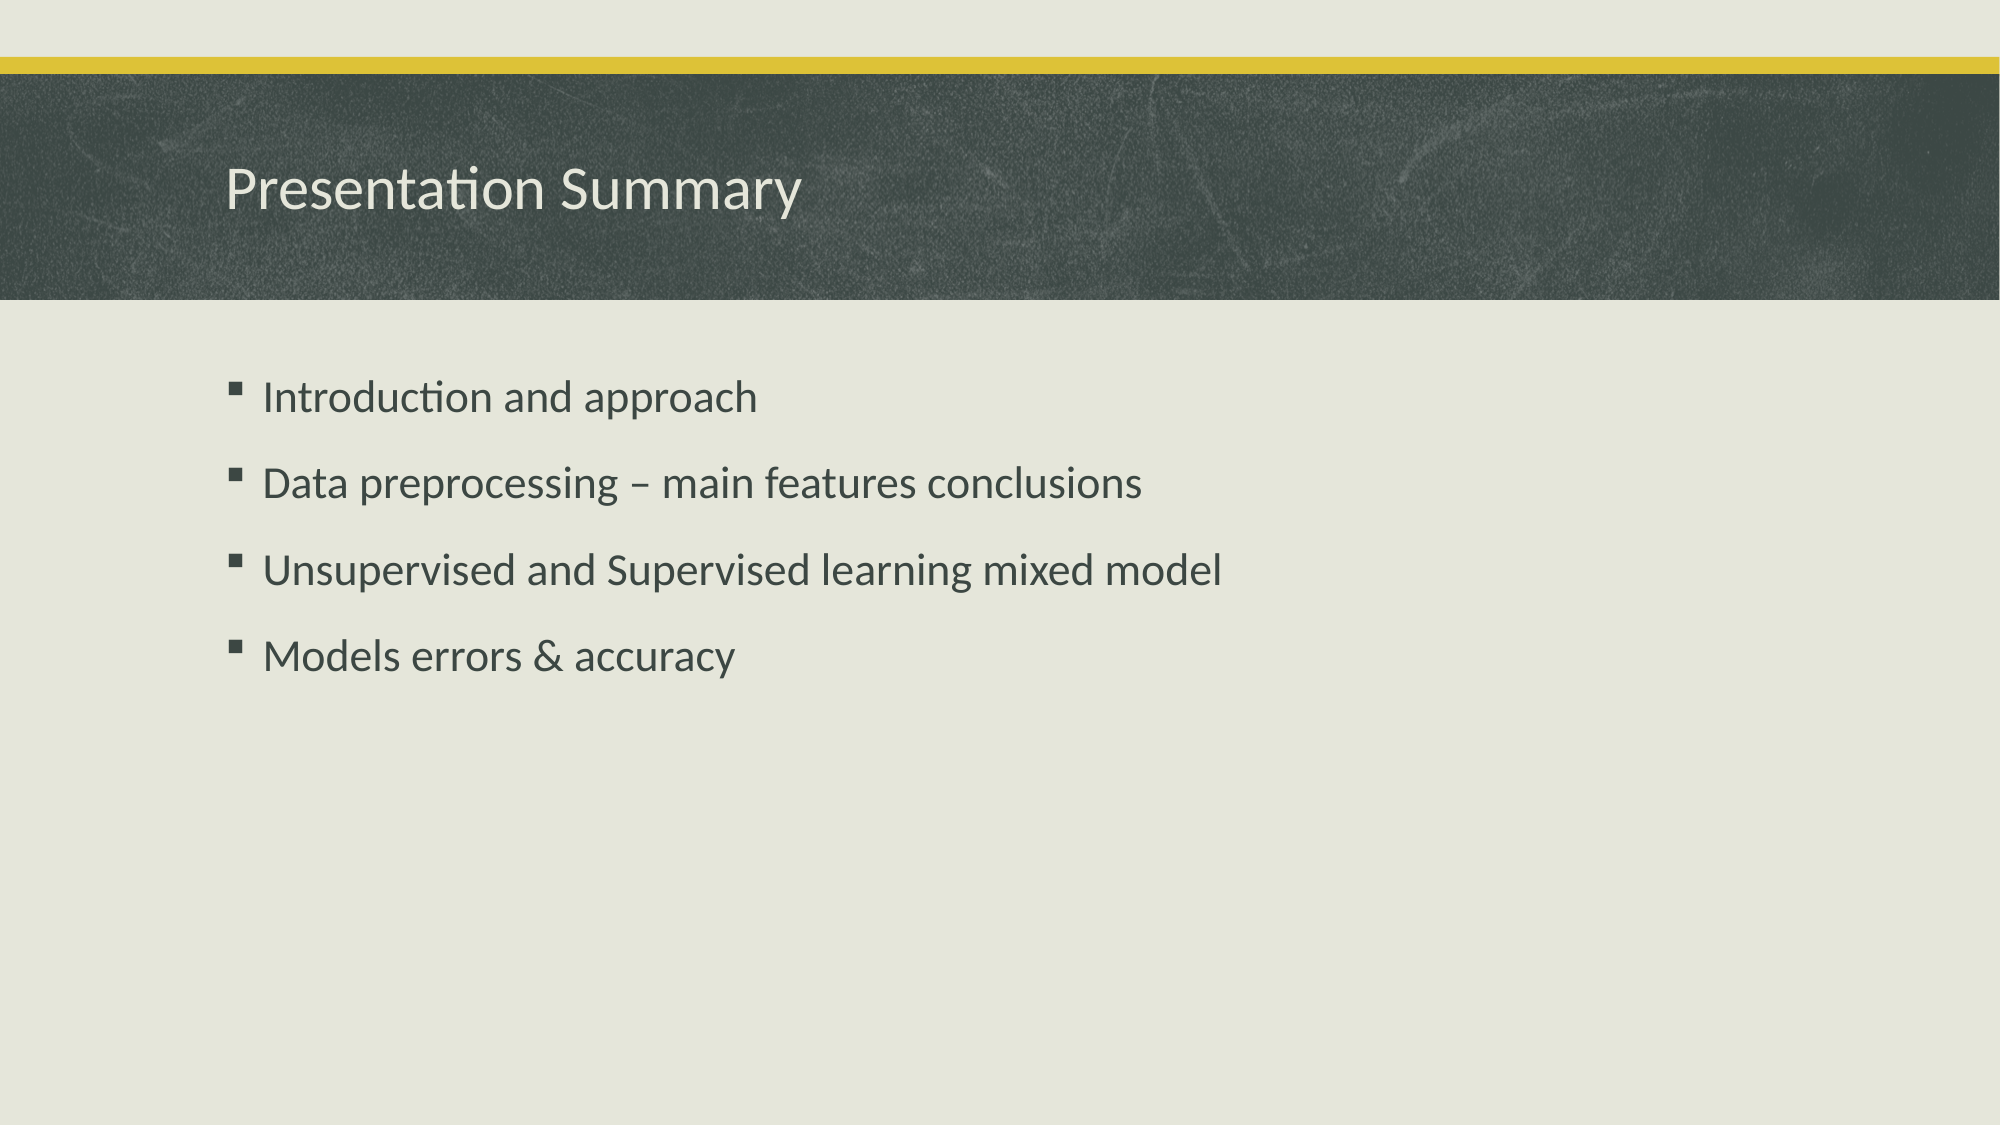

# Presentation Summary
Introduction and approach
Data preprocessing – main features conclusions
Unsupervised and Supervised learning mixed model
Models errors & accuracy